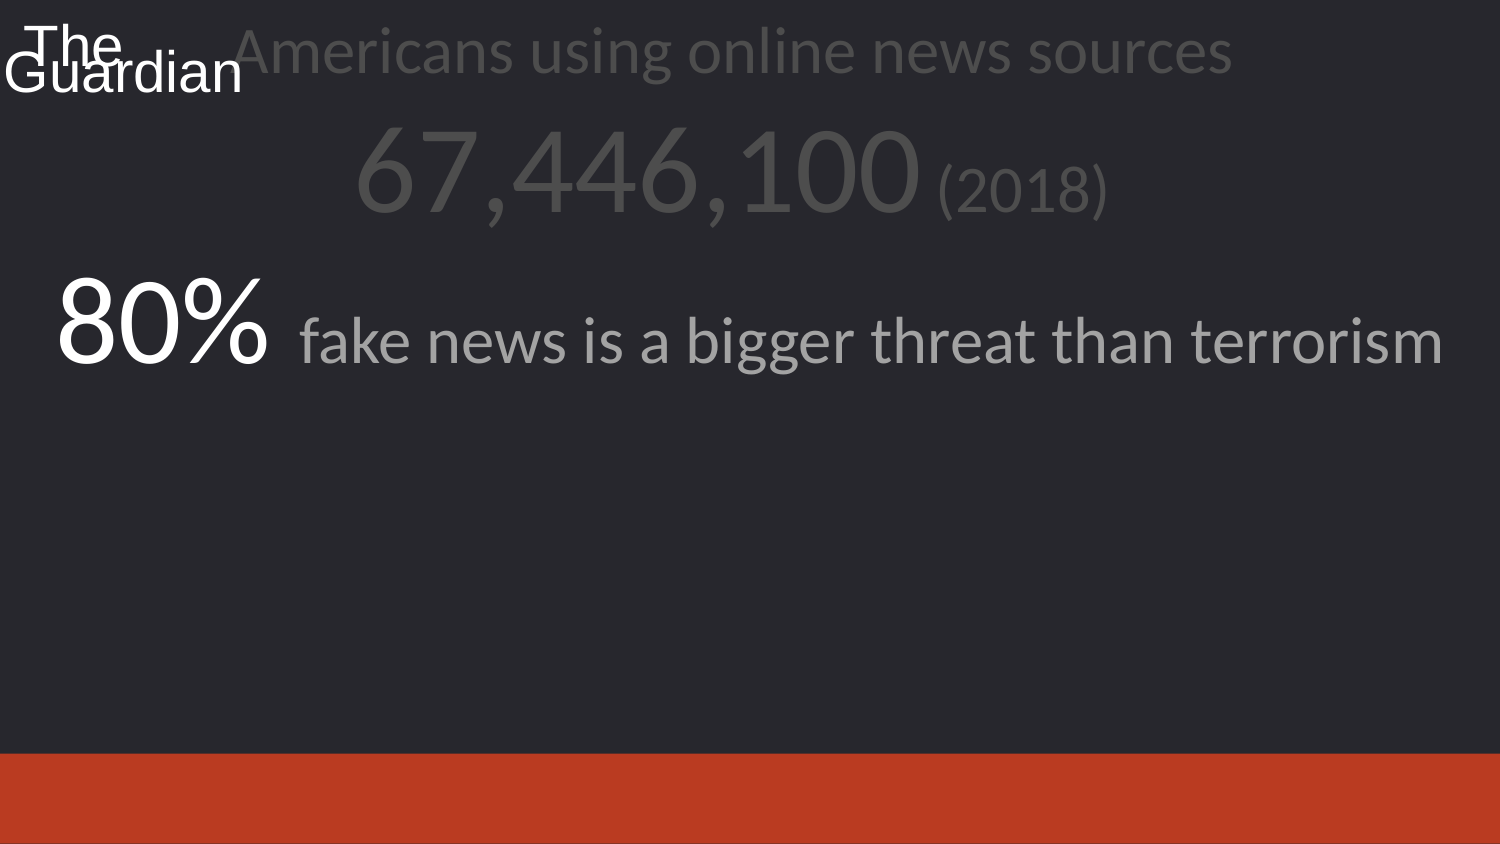

The
Americans using online news sources
67,446,100 (2018)

Guardian

80% fake news is a bigger threat than terrorism